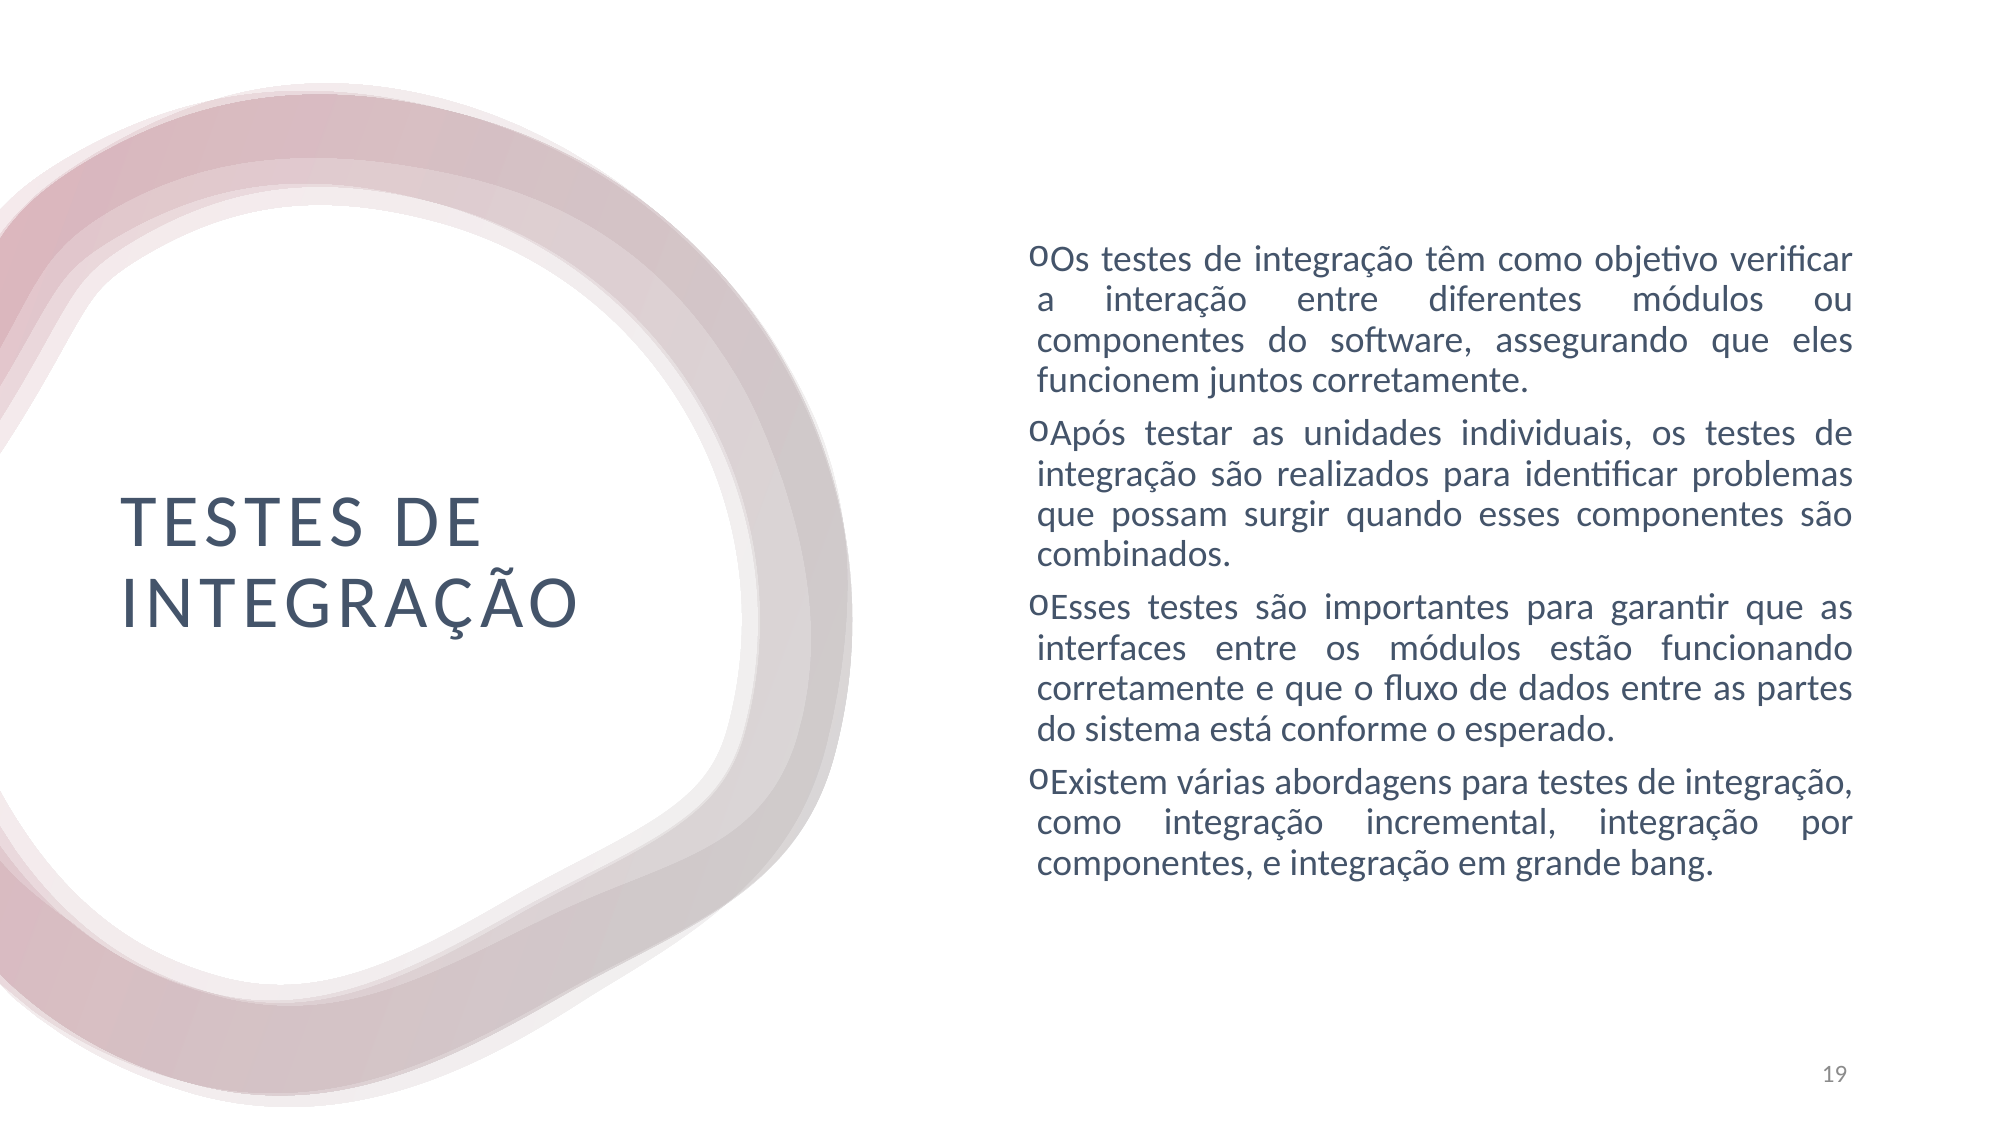

Os testes de integração têm como objetivo verificar a interação entre diferentes módulos ou componentes do software, assegurando que eles funcionem juntos corretamente.
Após testar as unidades individuais, os testes de integração são realizados para identificar problemas que possam surgir quando esses componentes são combinados.
Esses testes são importantes para garantir que as interfaces entre os módulos estão funcionando corretamente e que o fluxo de dados entre as partes do sistema está conforme o esperado.
Existem várias abordagens para testes de integração, como integração incremental, integração por componentes, e integração em grande bang.
# Testes de Integração
19